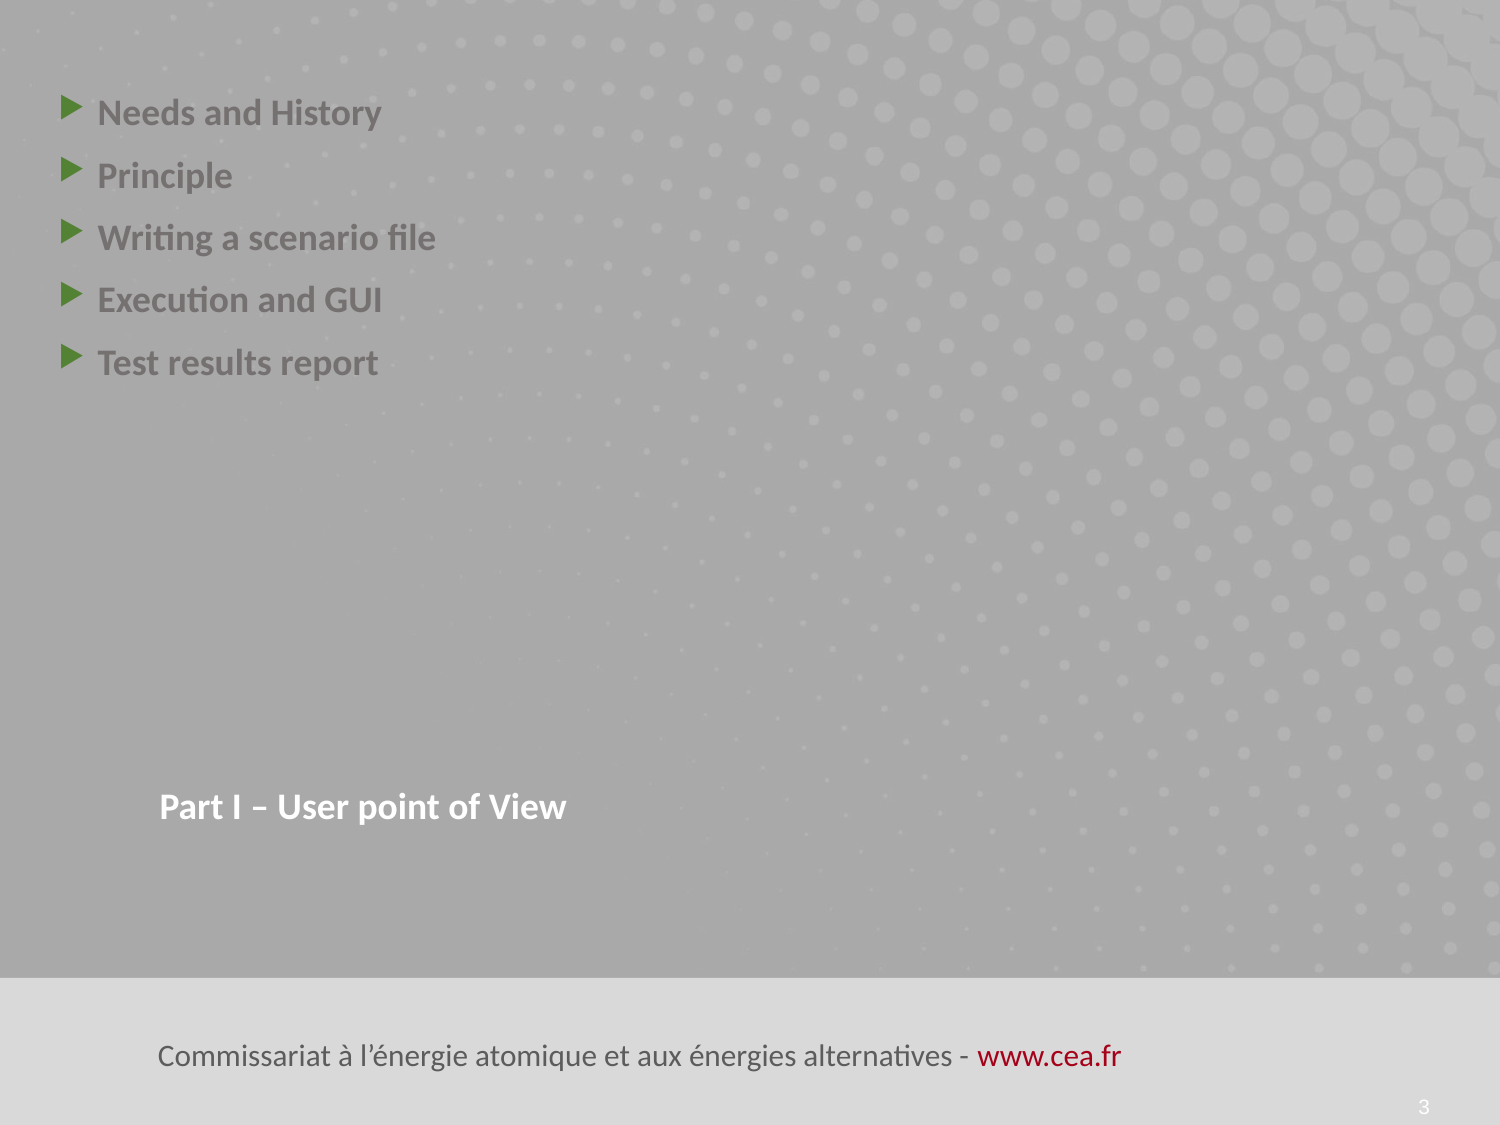

Needs and History
Principle
Writing a scenario file
Execution and GUI
Test results report

Part I – User point of View
3